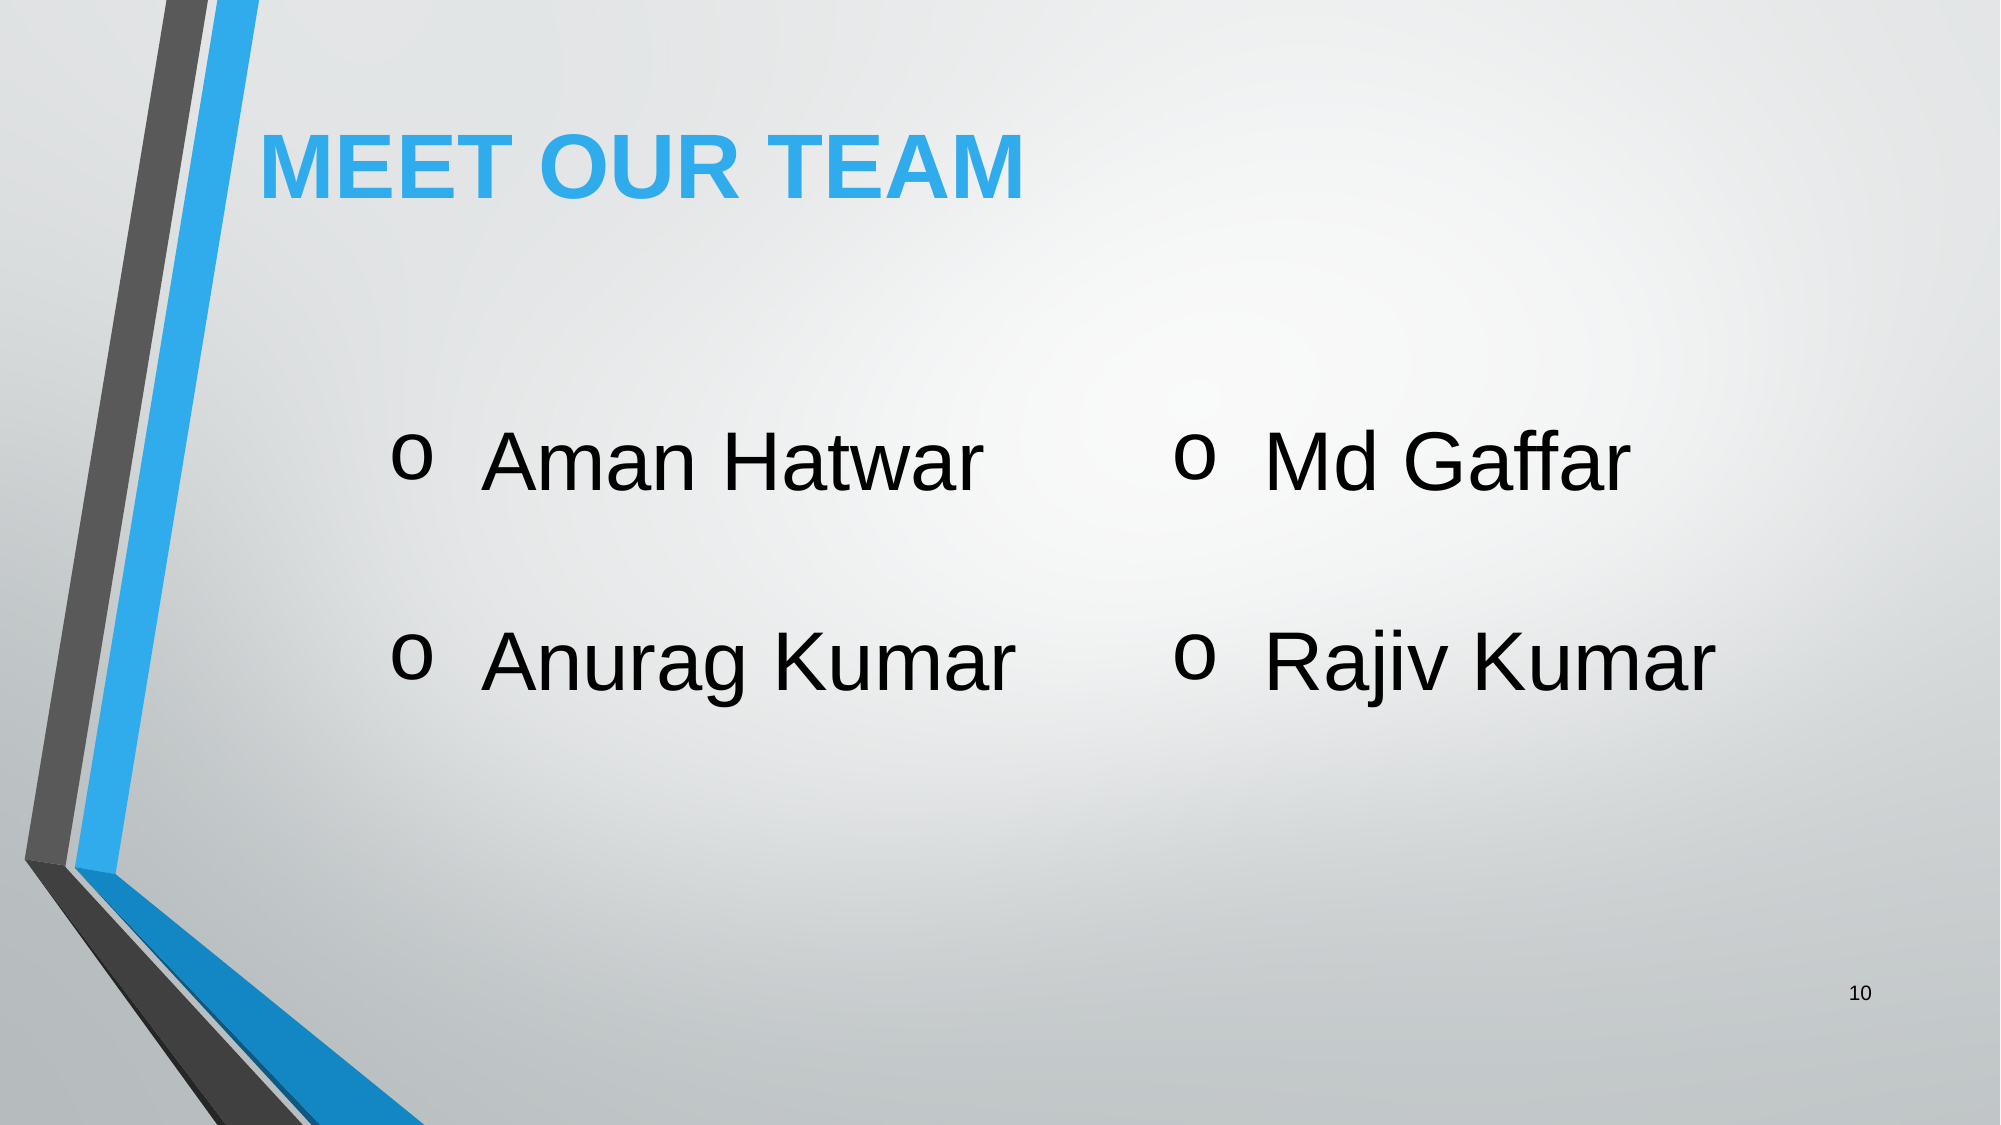

# MEET OUR TEAM
Aman Hatwar

Anurag Kumar
Md Gaffar

Rajiv Kumar

10